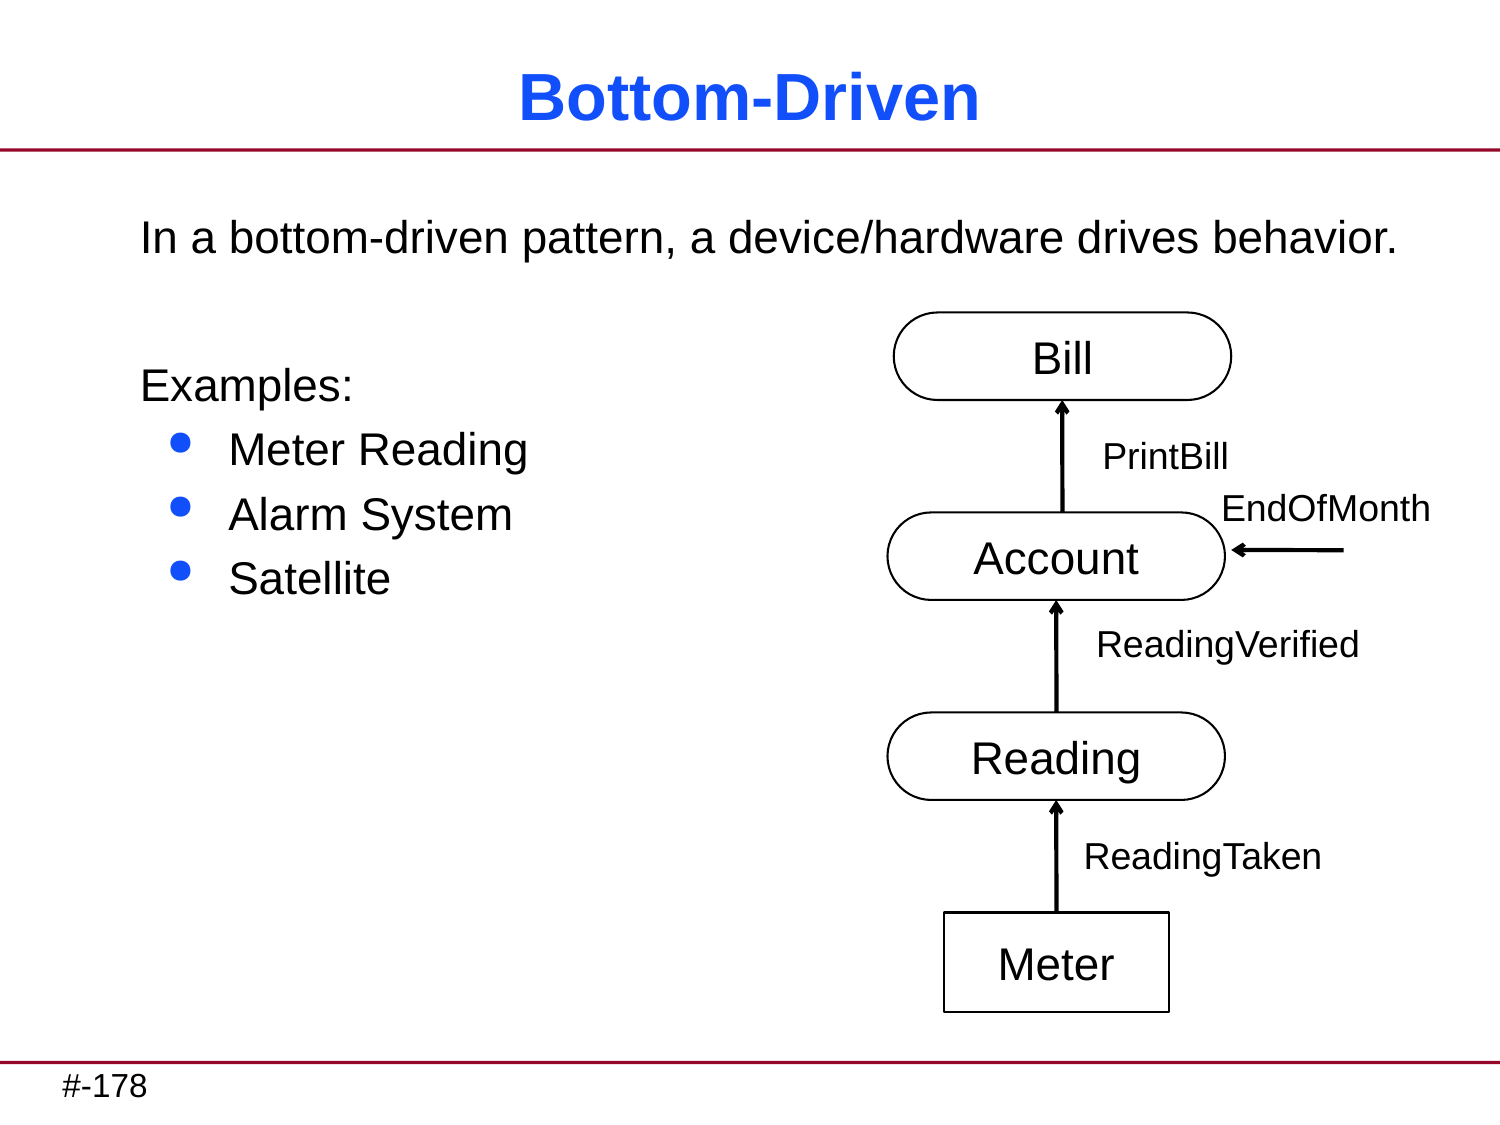

# Bottom-Driven
In a bottom-driven pattern, a device/hardware drives behavior.

Examples:
Meter Reading
Alarm System
Satellite

Bill
PrintBill
EndOfMonth
Account
ReadingVerified
Reading
ReadingTaken
Meter